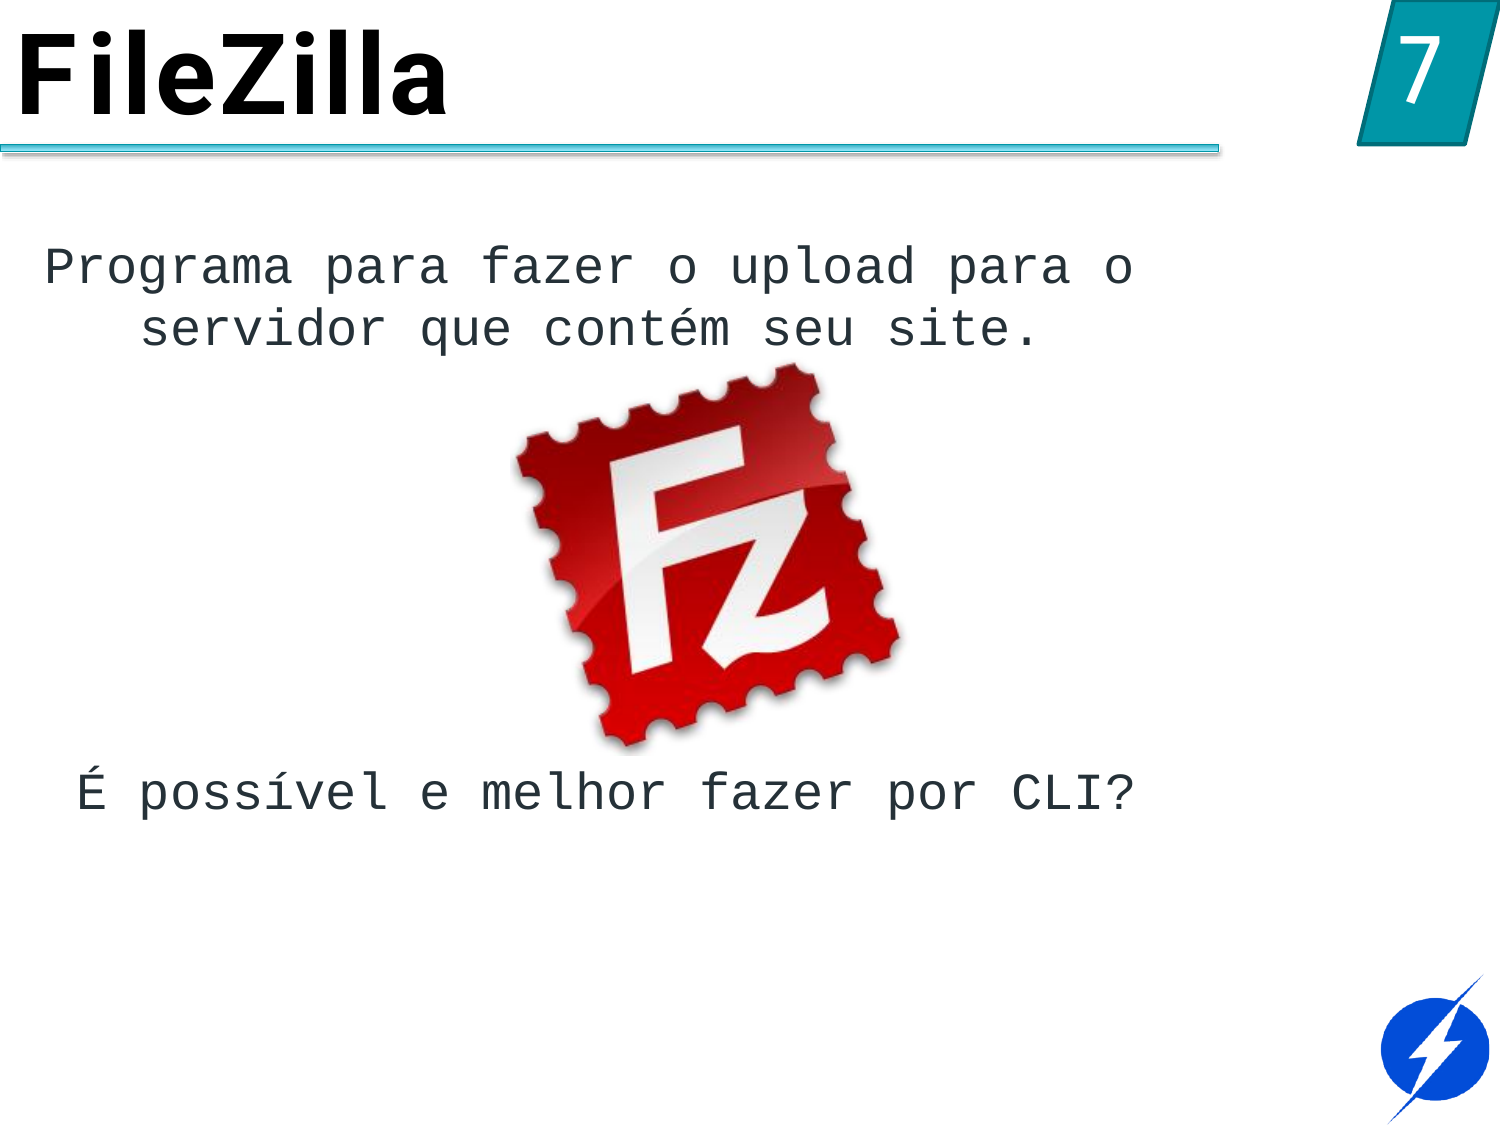

# FileZilla
7

Programa para fazer o upload para o  servidor que contém seu site.

É possível e melhor fazer por CLI?